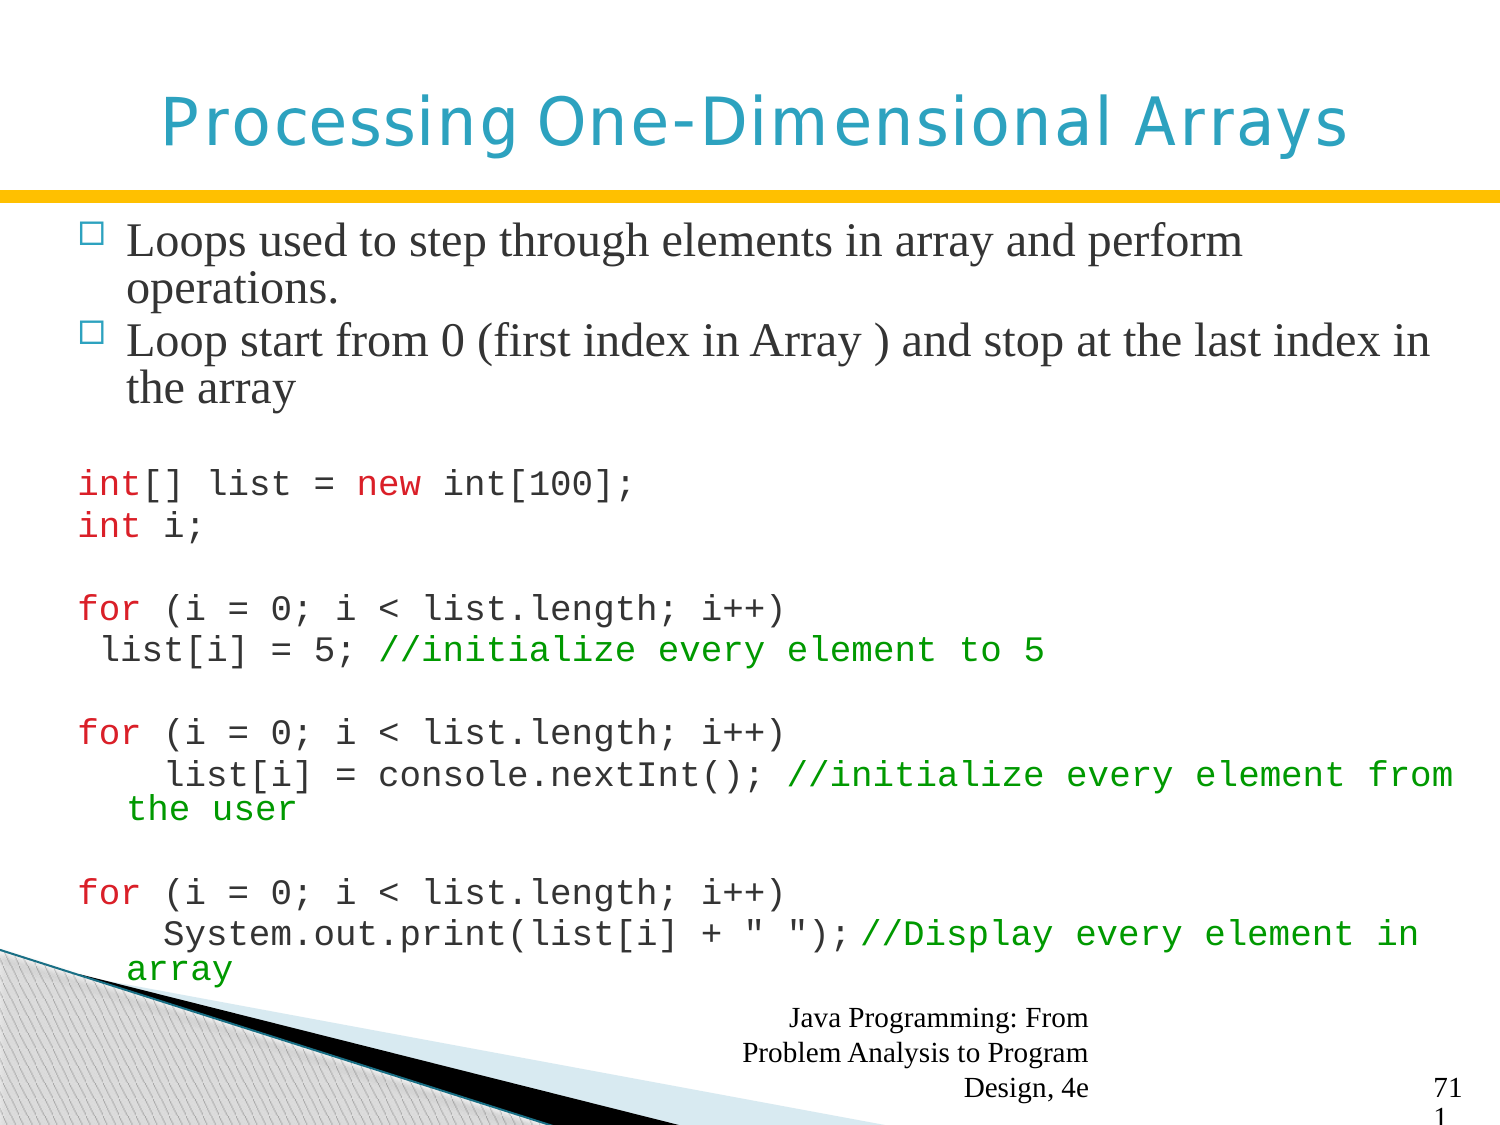

# Processing One-Dimensional Arrays
Loops used to step through elements in array and perform operations.
Loop start from 0 (first index in Array ) and stop at the last index in the array

int[] list = new int[100];
int i;

for (i = 0; i < list.length; i++)
 list[i] = 5; //initialize every element to 5

for (i = 0; i < list.length; i++)
    list[i] = console.nextInt(); //initialize every element from the user

for (i = 0; i < list.length; i++)
    System.out.print(list[i] + " "); //Display every element in array
Java Programming: From Problem Analysis to Program Design, 4e
711